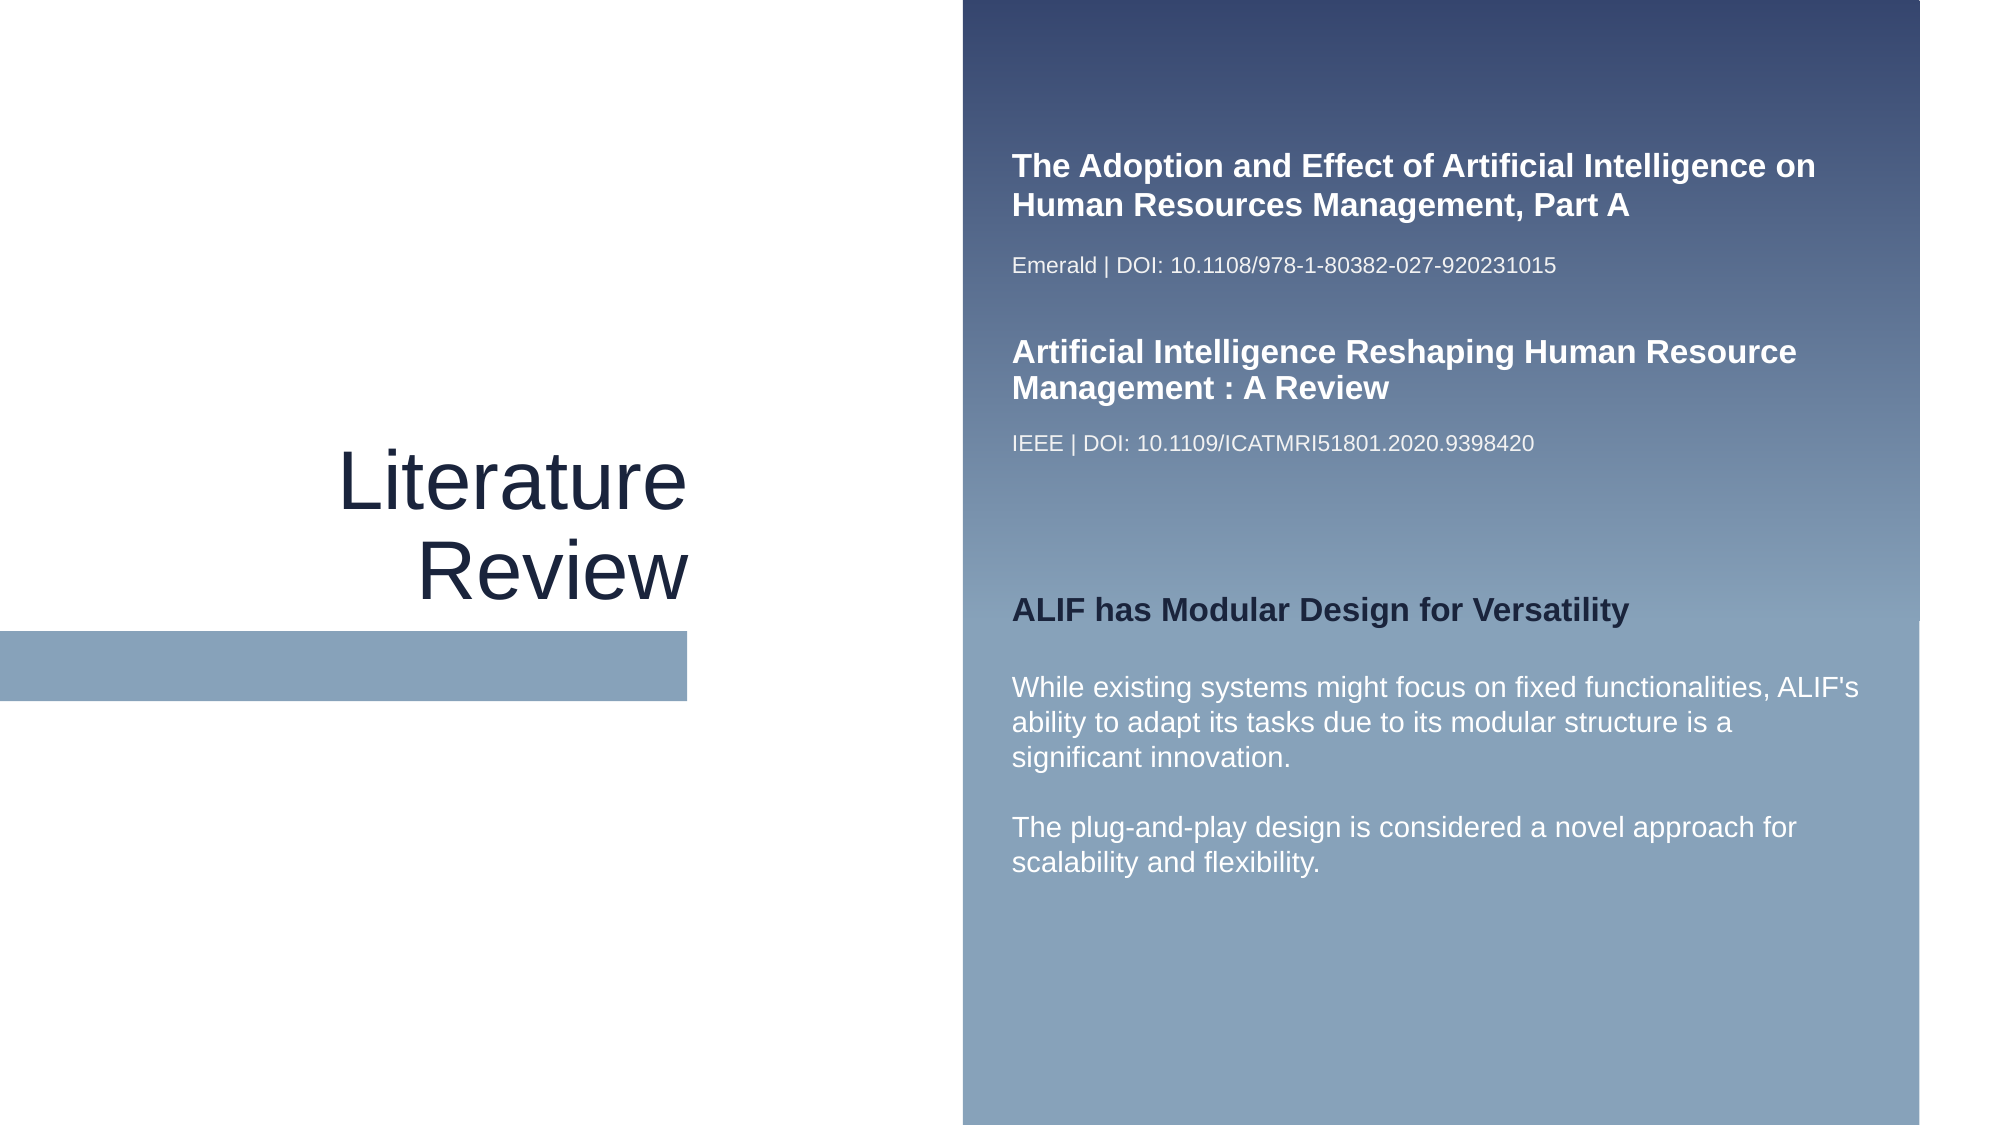

The Adoption and Effect of Artificial Intelligence on Human Resources Management, Part A
Emerald | DOI: 10.1108/978-1-80382-027-920231015
Artificial Intelligence Reshaping Human Resource Management : A Review
IEEE | DOI: 10.1109/ICATMRI51801.2020.9398420

Literature
Review
ALIF has Modular Design for Versatility

While existing systems might focus on fixed functionalities, ALIF's ability to adapt its tasks due to its modular structure is a significant innovation.

The plug-and-play design is considered a novel approach for scalability and flexibility.